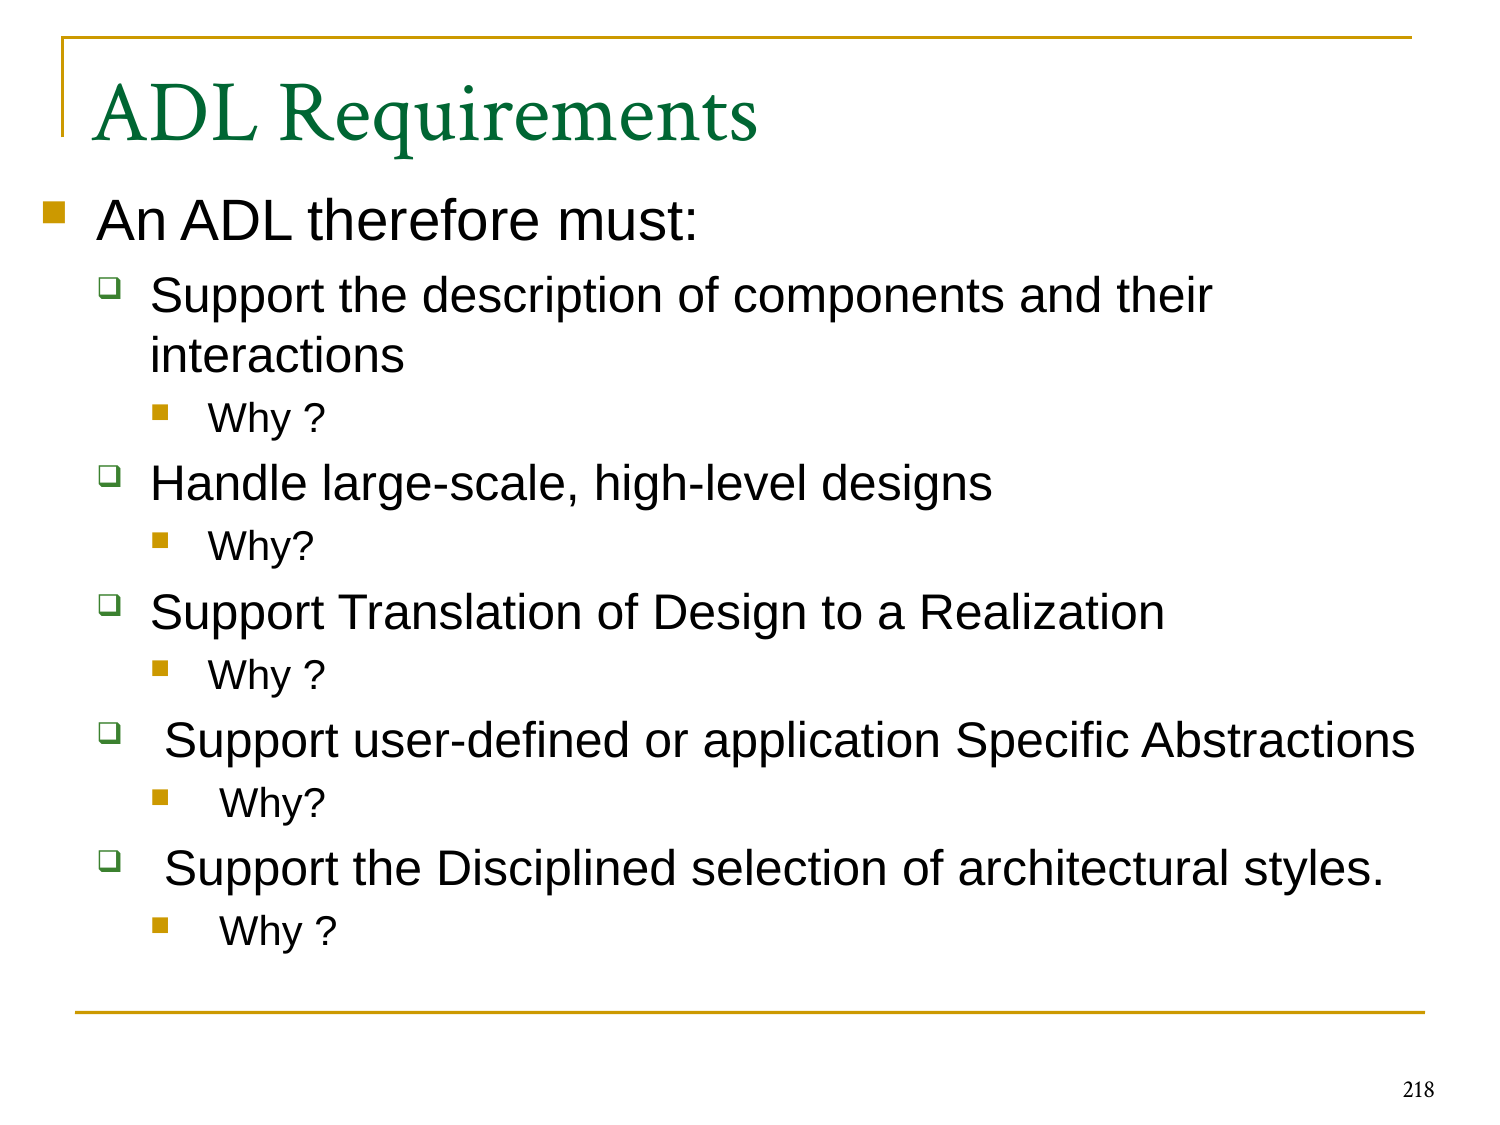

# ADL Requirements
An ADL therefore must:
Support the description of components and their interactions
Why ?
Handle large-scale, high-level designs
Why?
Support Translation of Design to a Realization
Why ?
 Support user-defined or application Specific Abstractions
 Why?
 Support the Disciplined selection of architectural styles.
 Why ?
218